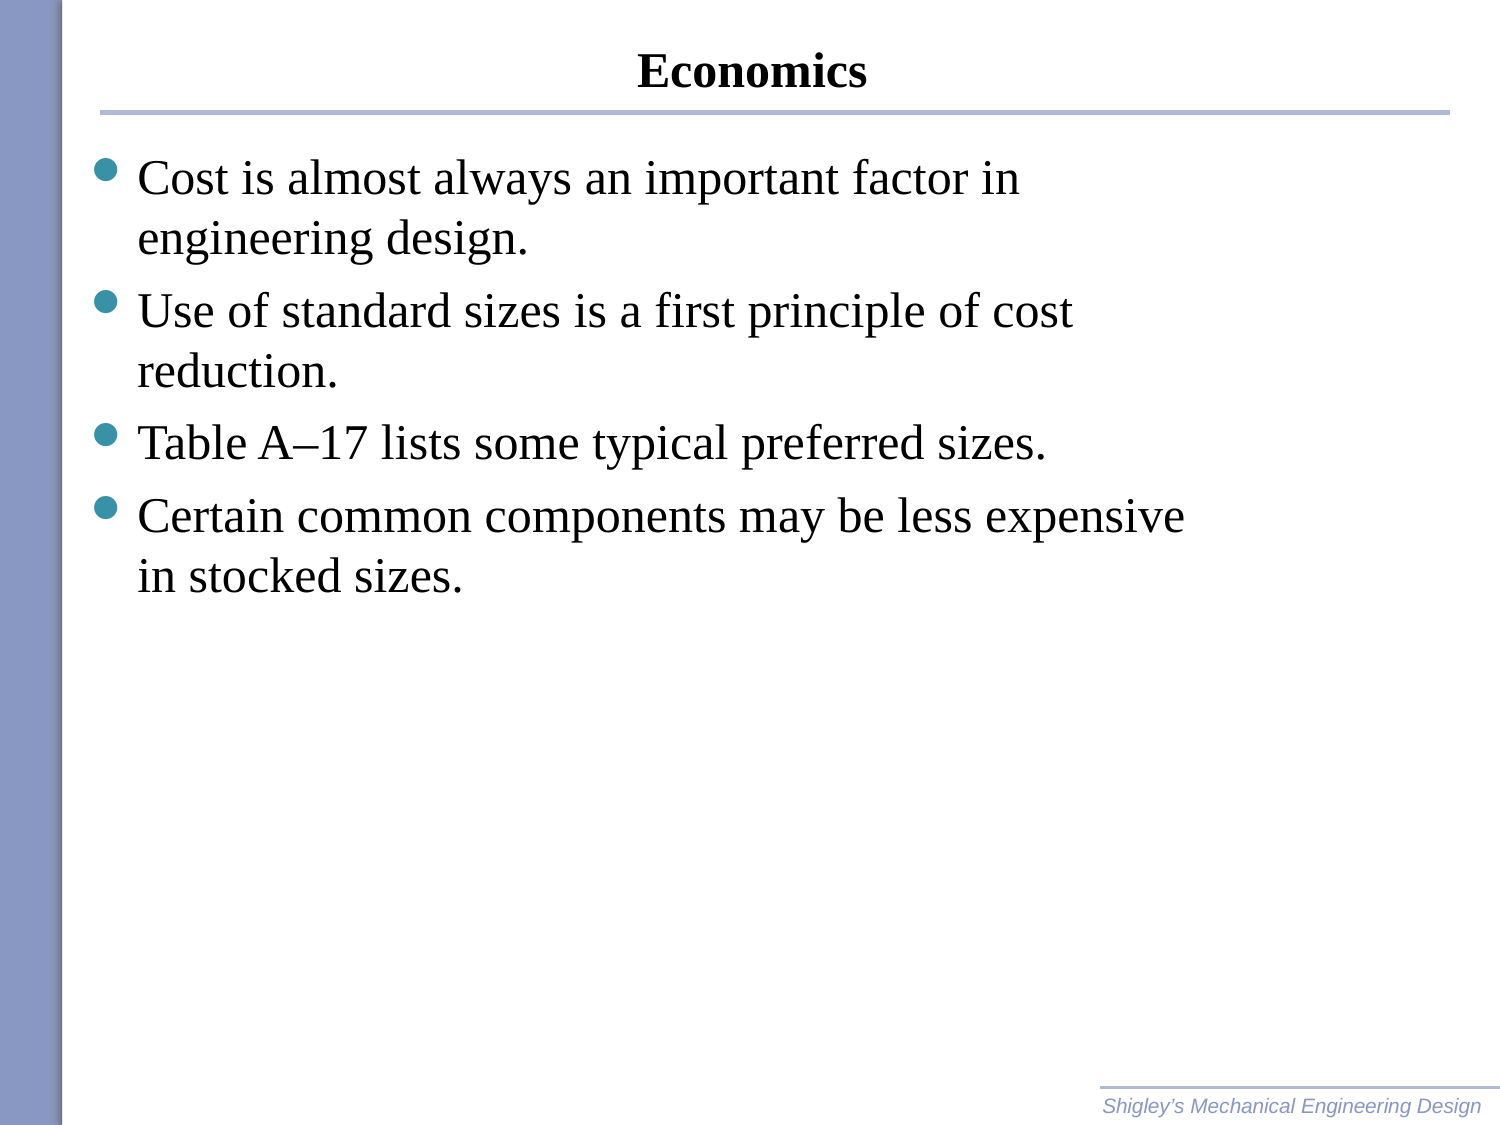

# Economics
Cost is almost always an important factor in engineering design.
Use of standard sizes is a first principle of cost reduction.
Table A–17 lists some typical preferred sizes.
Certain common components may be less expensive in stocked sizes.
Shigley’s Mechanical Engineering Design